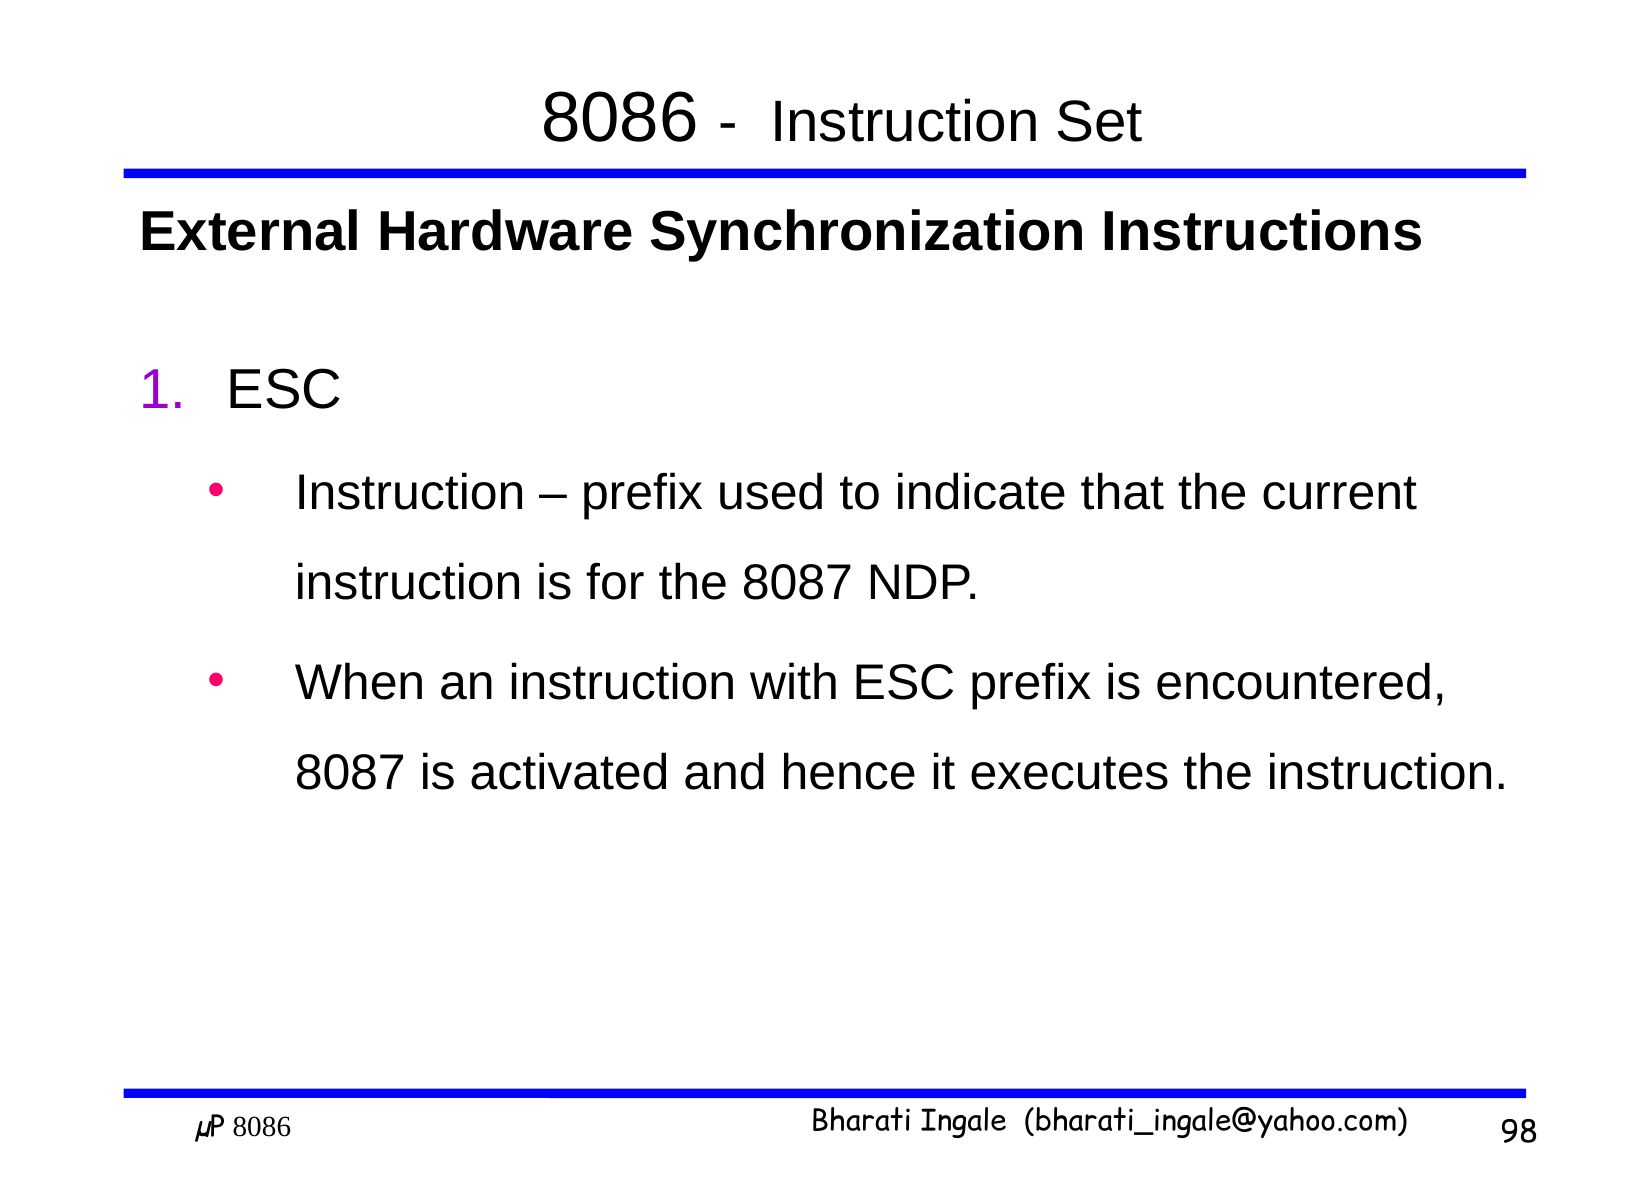

# 8086 -  Instruction Set
External Hardware Synchronization Instructions

ESC
Instruction – prefix used to indicate that the current instruction is for the 8087 NDP.
When an instruction with ESC prefix is encountered, 8087 is activated and hence it executes the instruction.

98